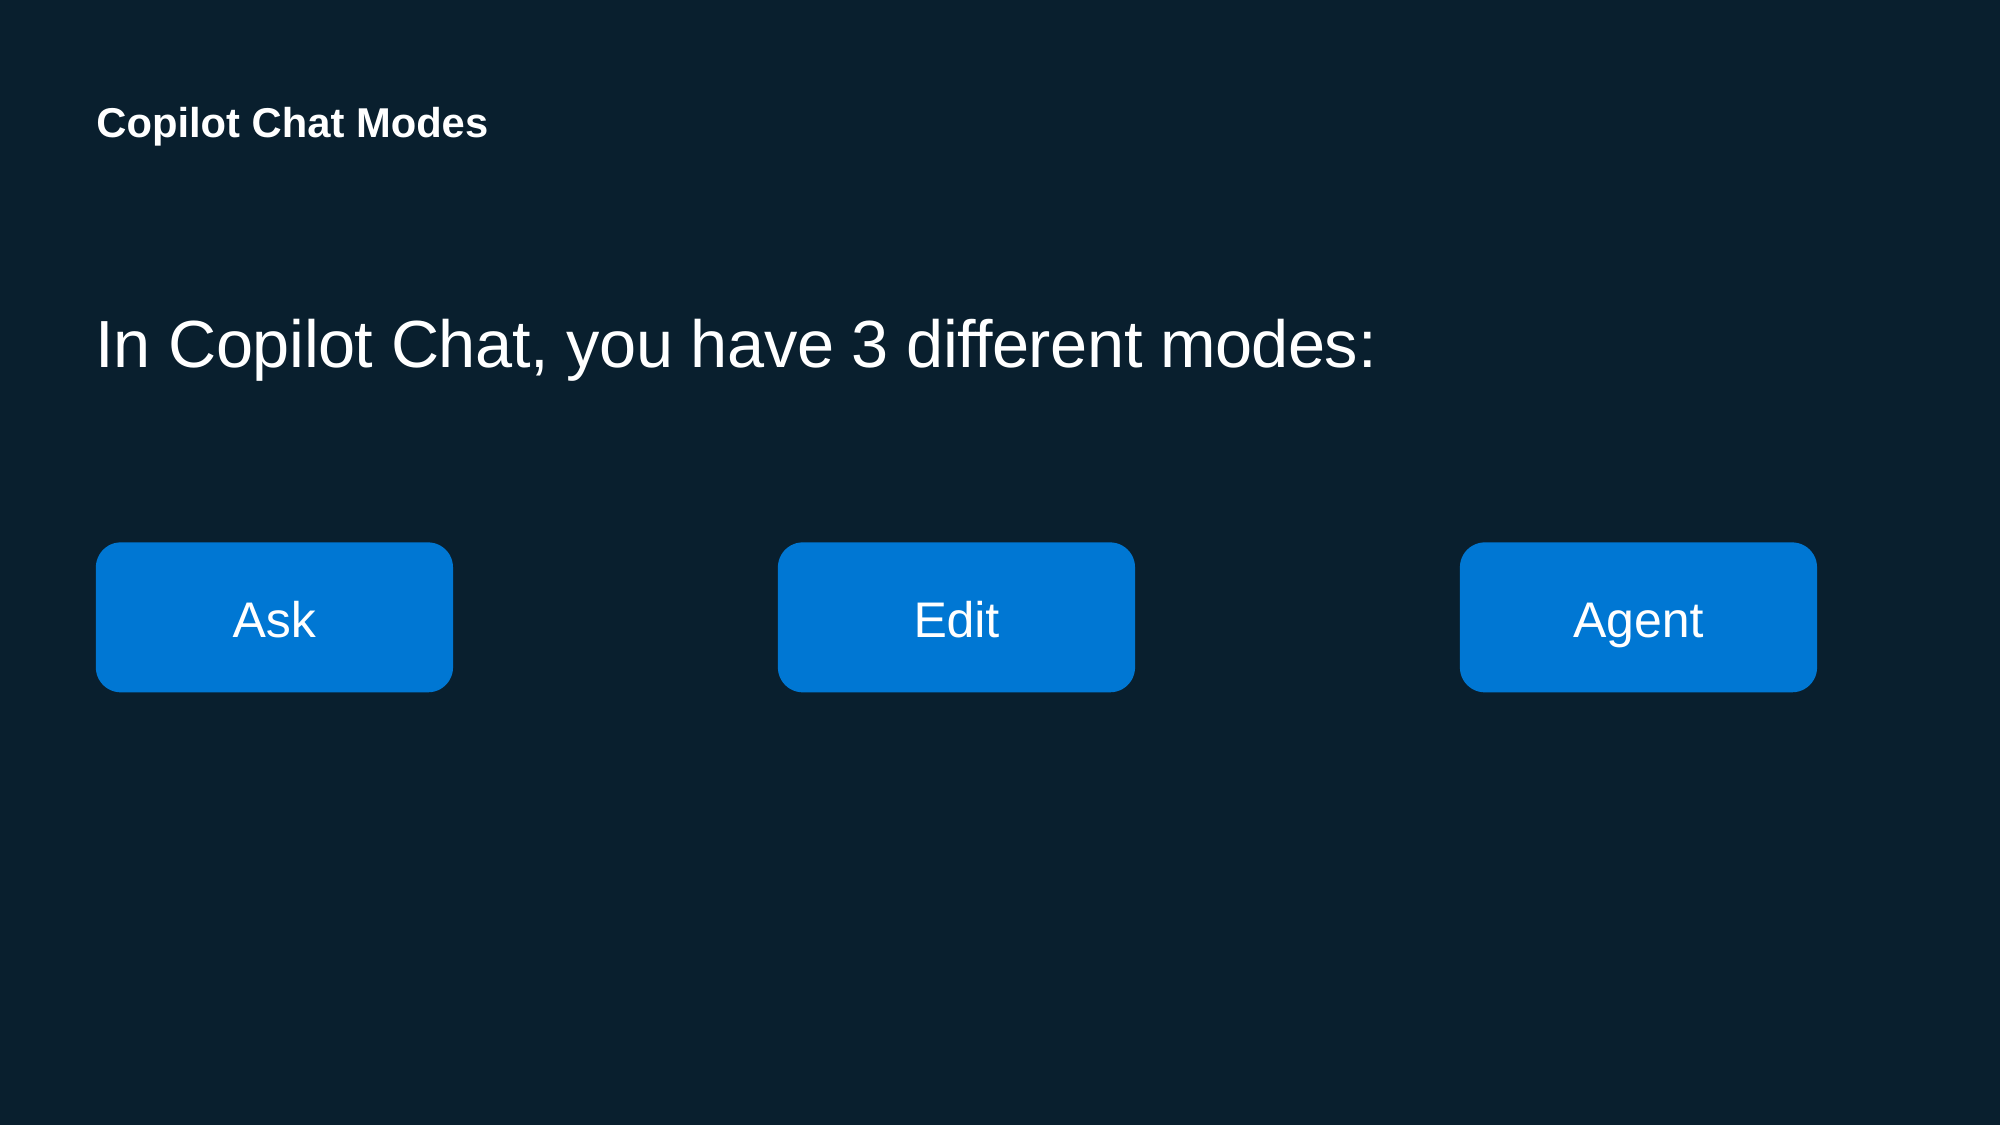

# Copilot Chat Modes
In Copilot Chat, you have 3 different modes:

Ask
Edit
Agent